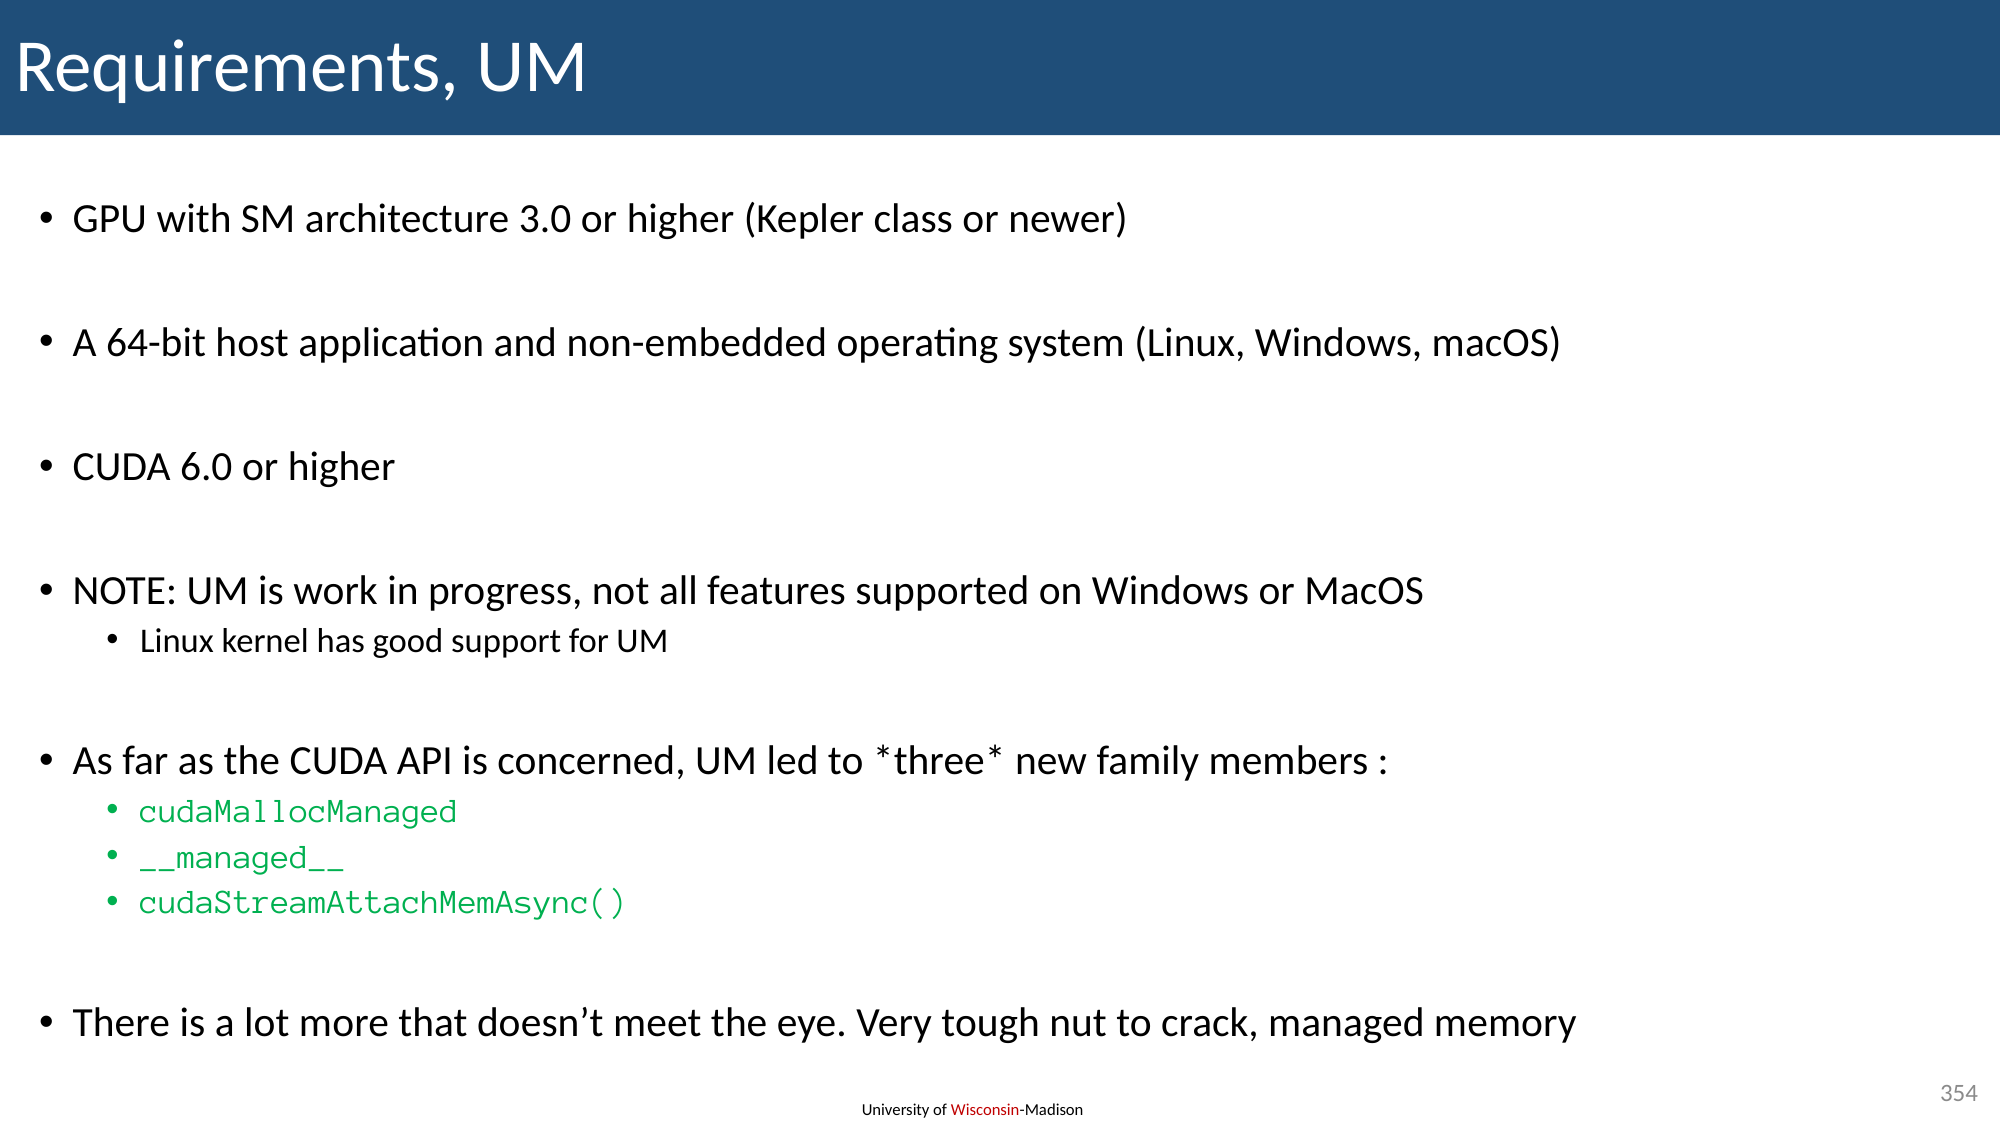

# Requirements, UM
GPU with SM architecture 3.0 or higher (Kepler class or newer)

A 64-bit host application and non-embedded operating system (Linux, Windows, macOS)

CUDA 6.0 or higher

NOTE: UM is work in progress, not all features supported on Windows or MacOS
Linux kernel has good support for UM

As far as the CUDA API is concerned, UM led to *three* new family members :
cudaMallocManaged
__managed__
cudaStreamAttachMemAsync()

There is a lot more that doesn’t meet the eye. Very tough nut to crack, managed memory
354